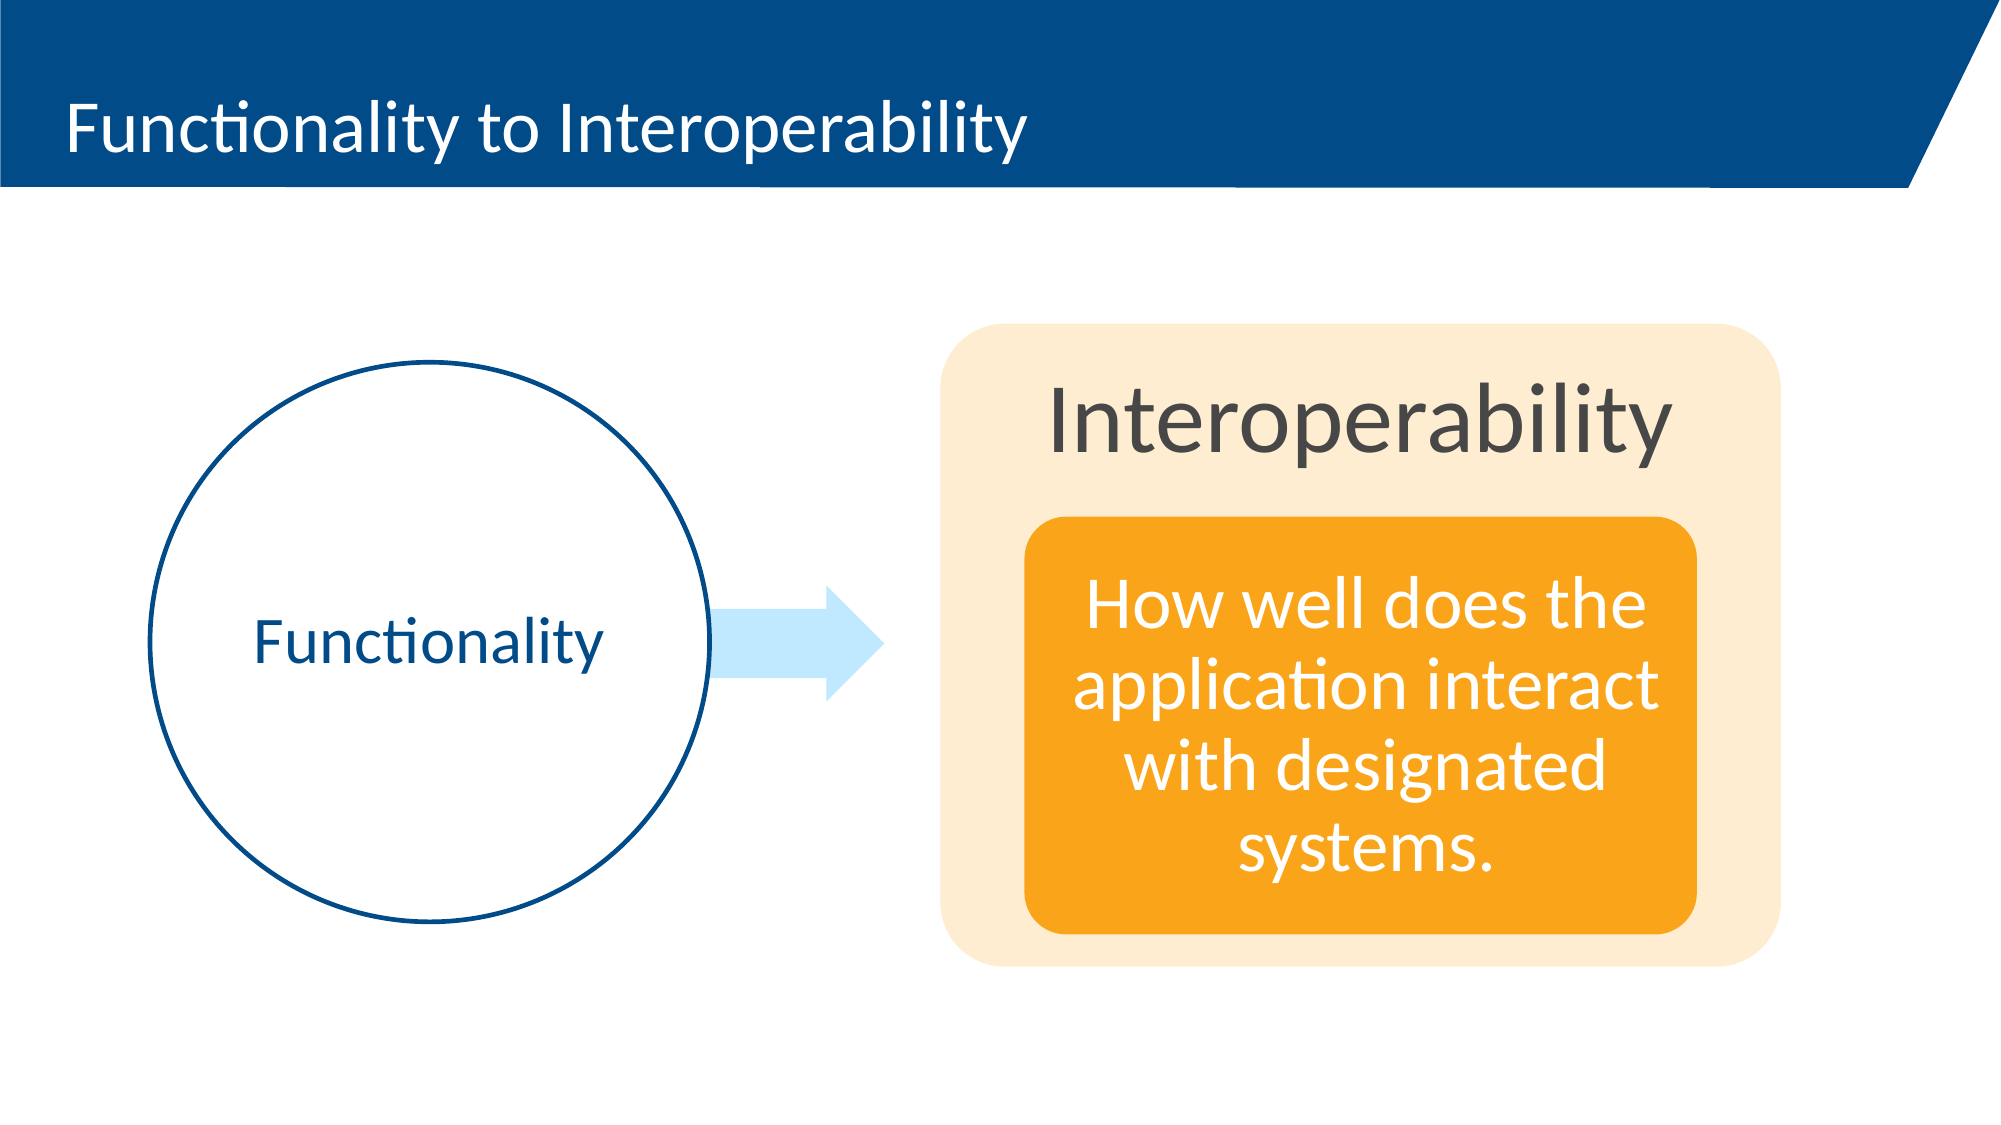

# Functionality to Interoperability
Interoperability
How well does the application interact with designated systems.

Functionality